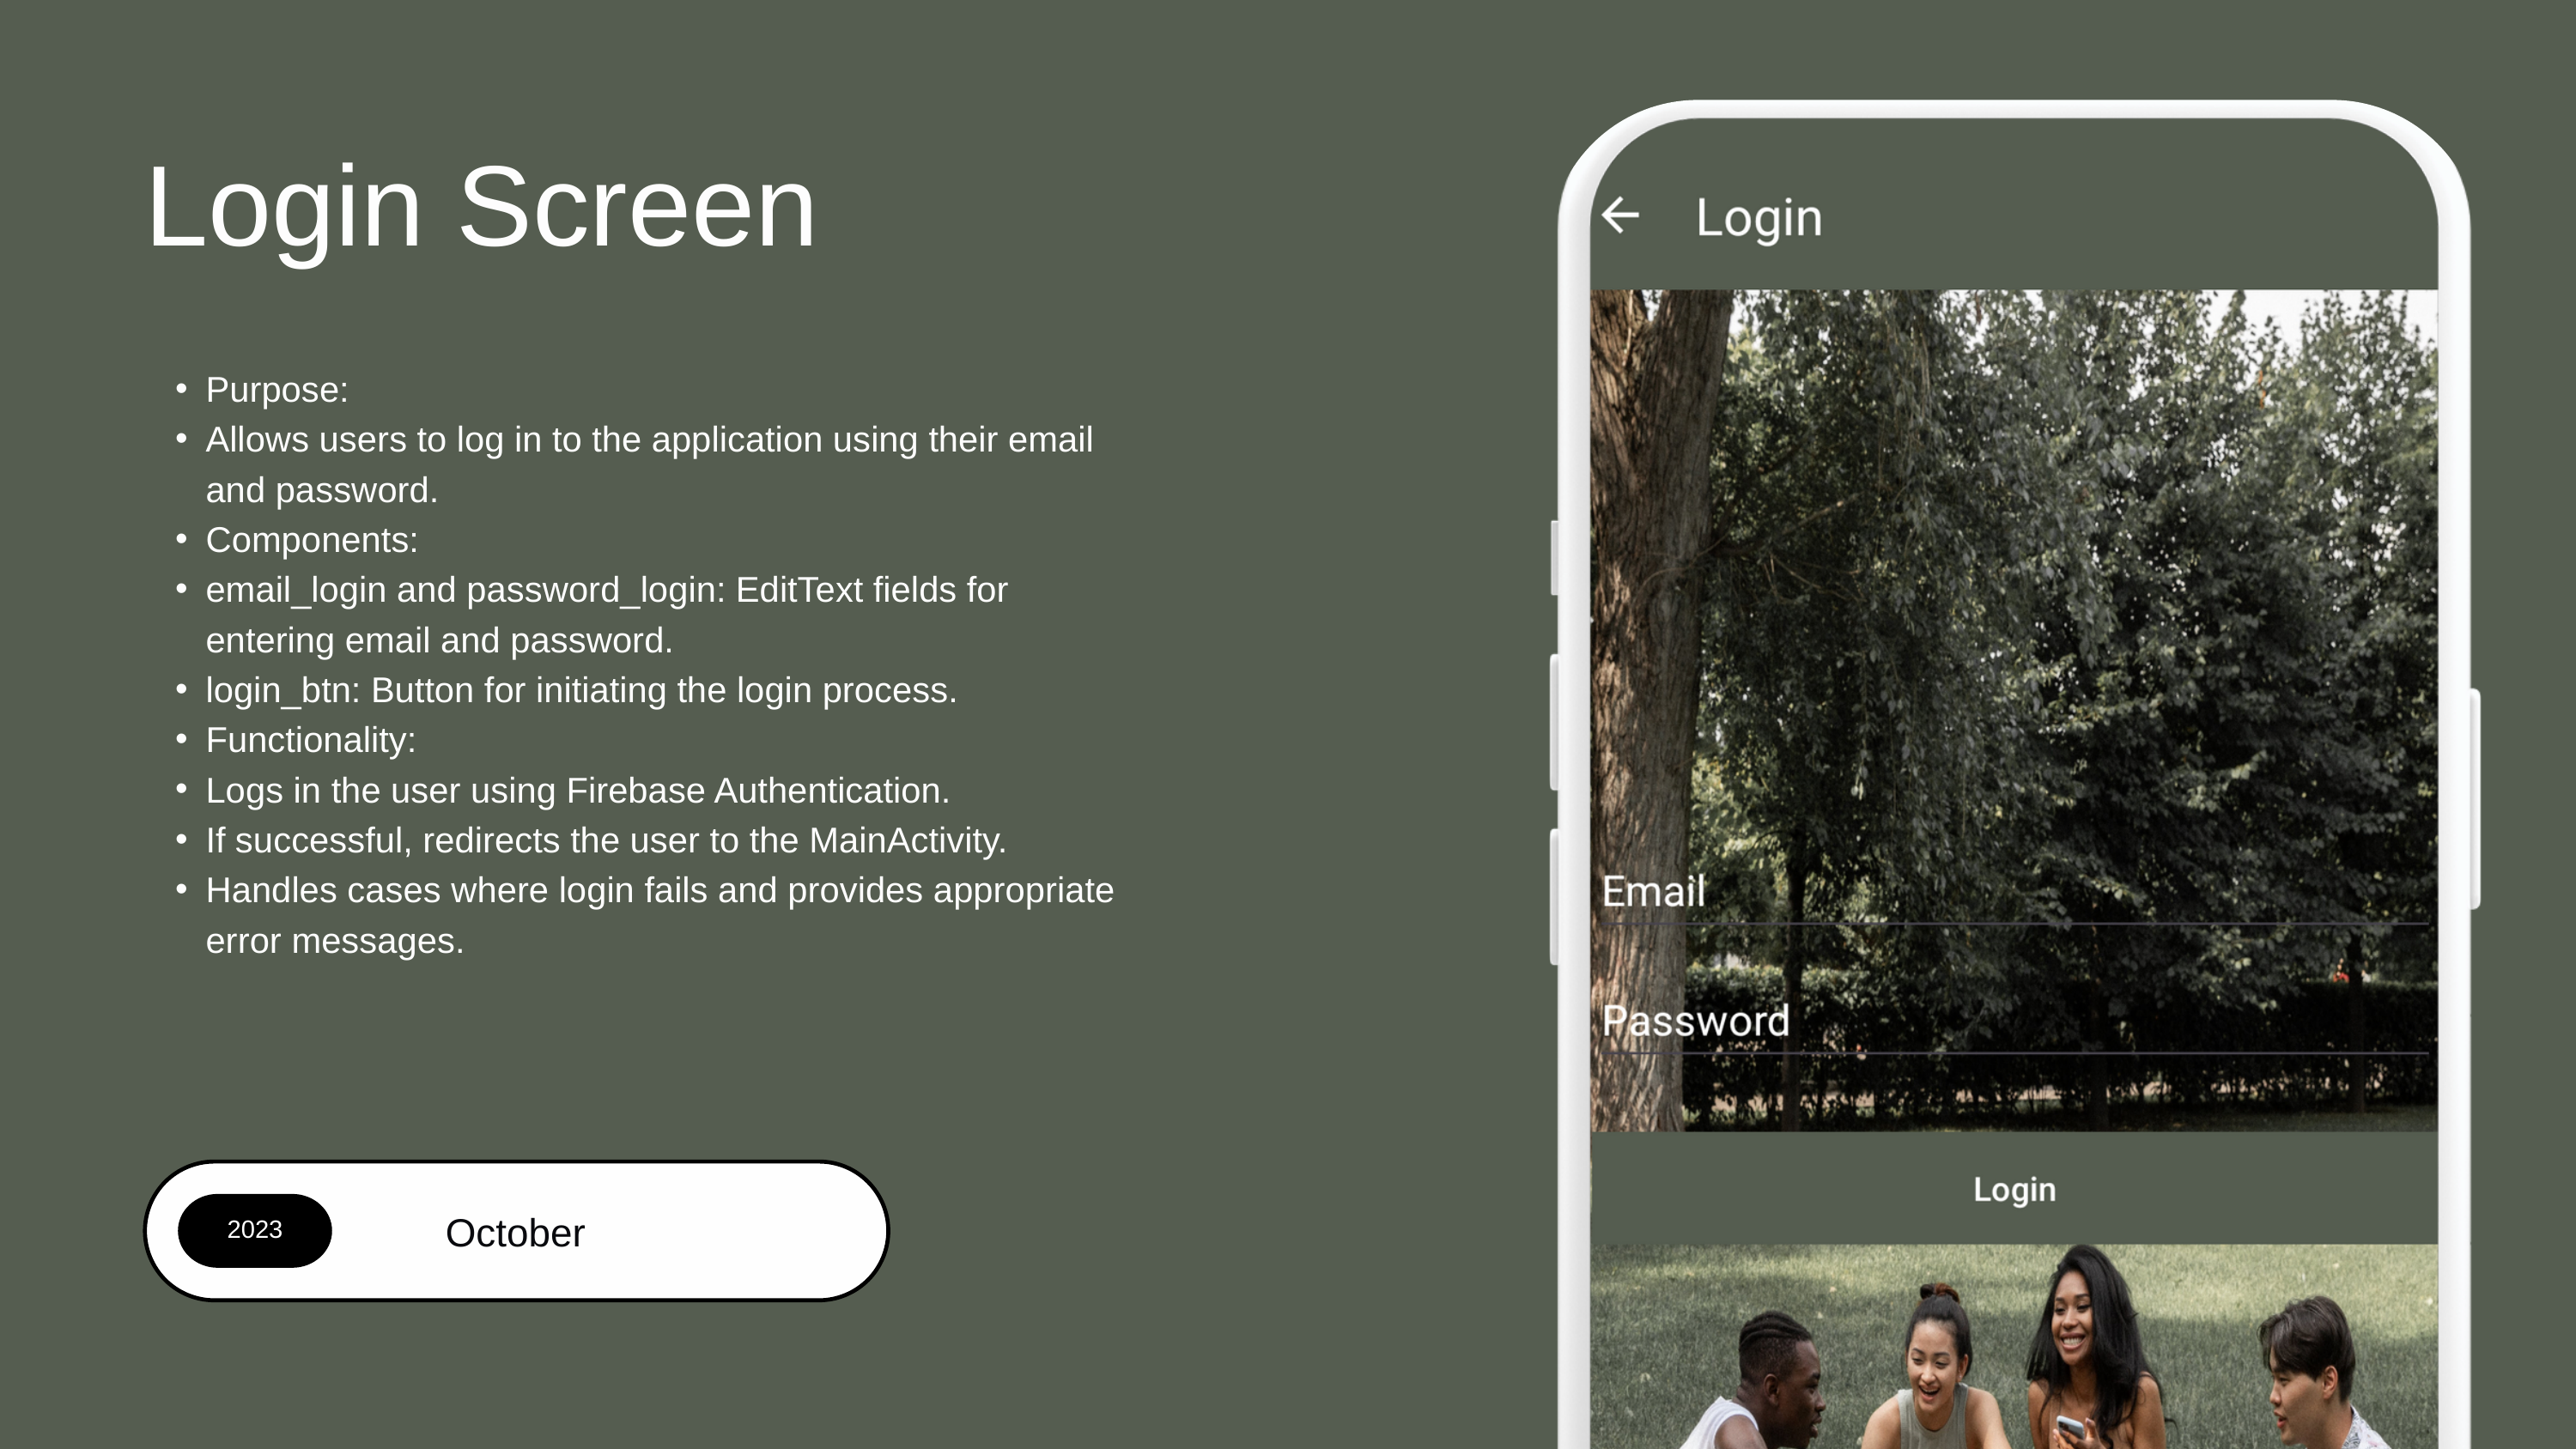

Login Screen
Purpose:
Allows users to log in to the application using their email and password.
Components:
email_login and password_login: EditText fields for entering email and password.
login_btn: Button for initiating the login process.
Functionality:
Logs in the user using Firebase Authentication.
If successful, redirects the user to the MainActivity.
Handles cases where login fails and provides appropriate error messages.

2023
October